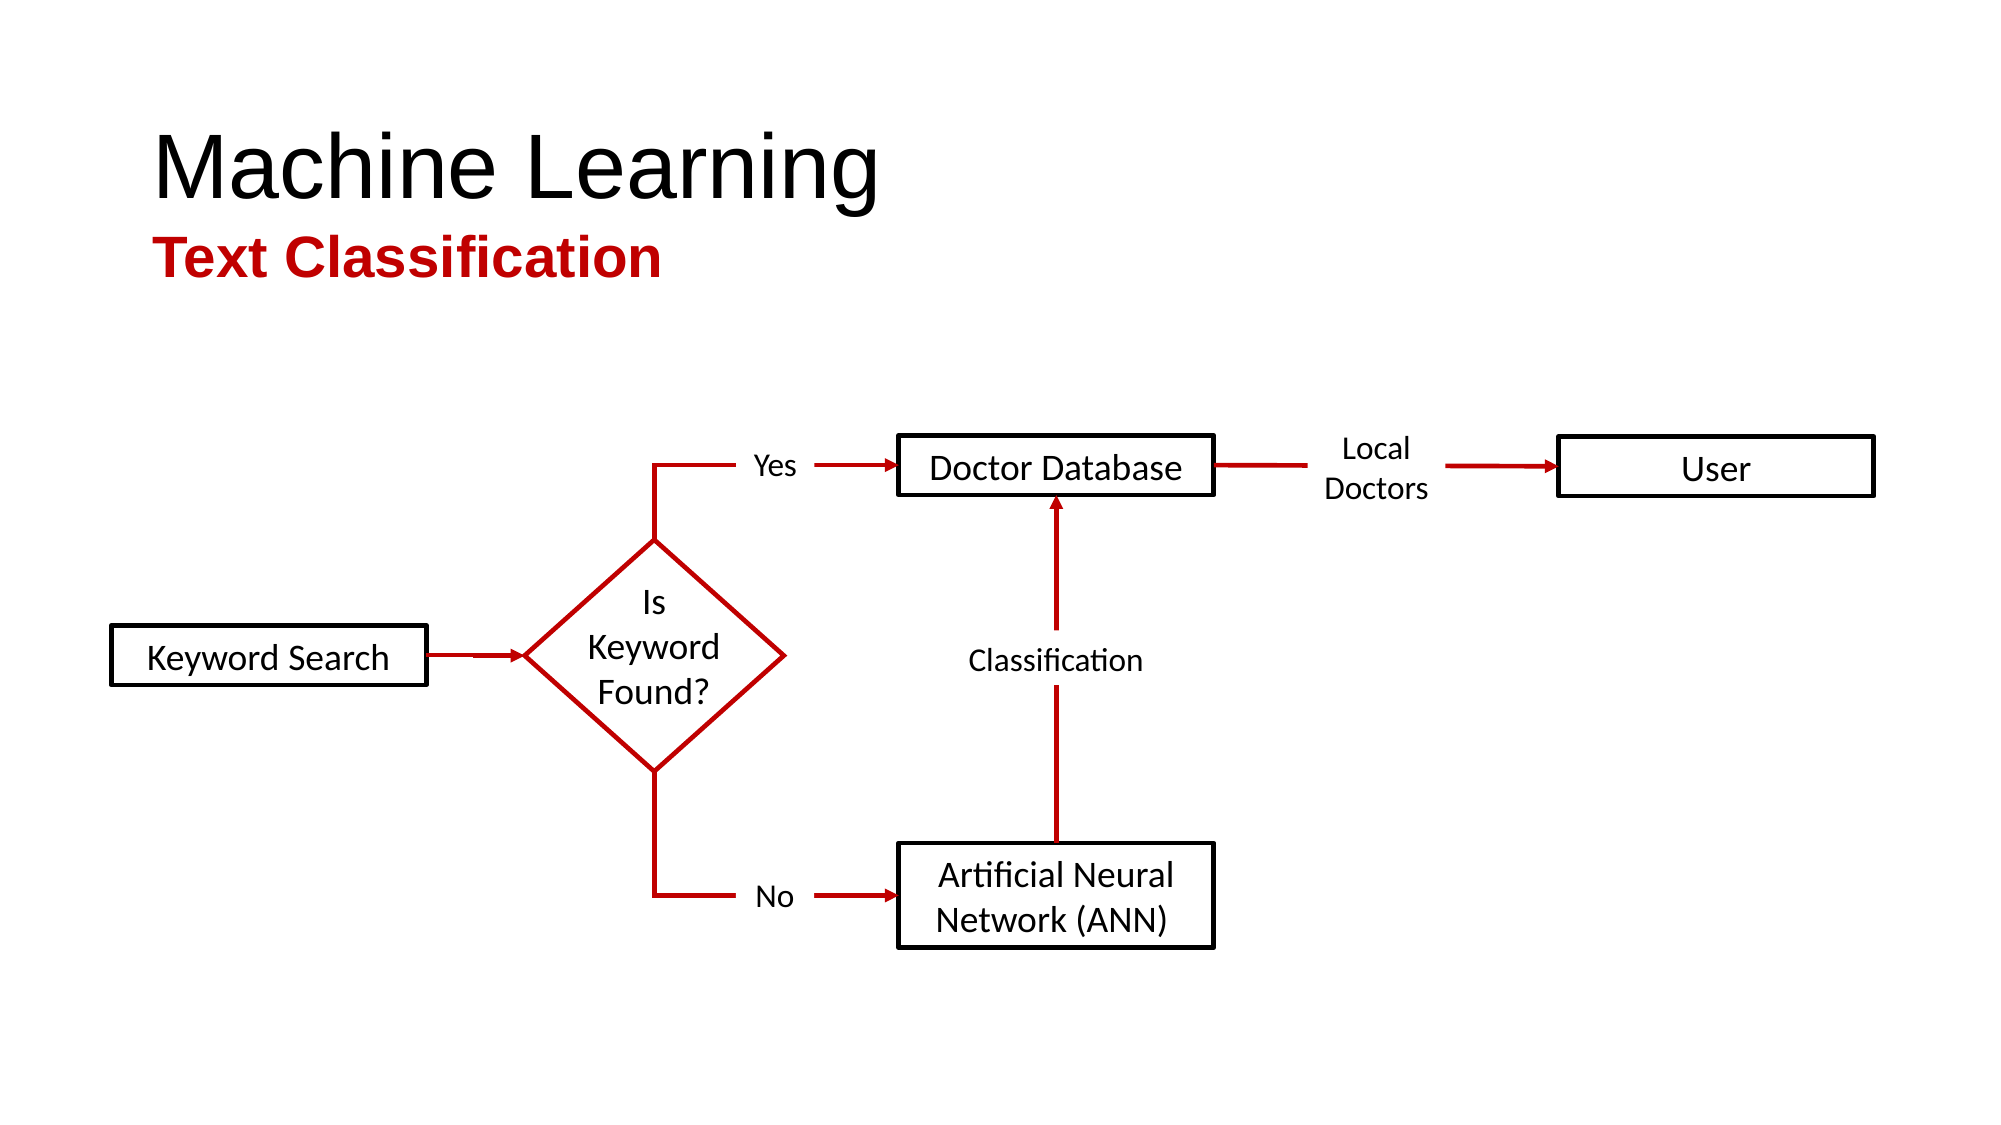

# Machine Learning
Text Classification
Local Doctors
Doctor Database
Yes
User

Is Keyword Found?
Keyword Search
Classification
Artificial Neural Network (ANN)
No